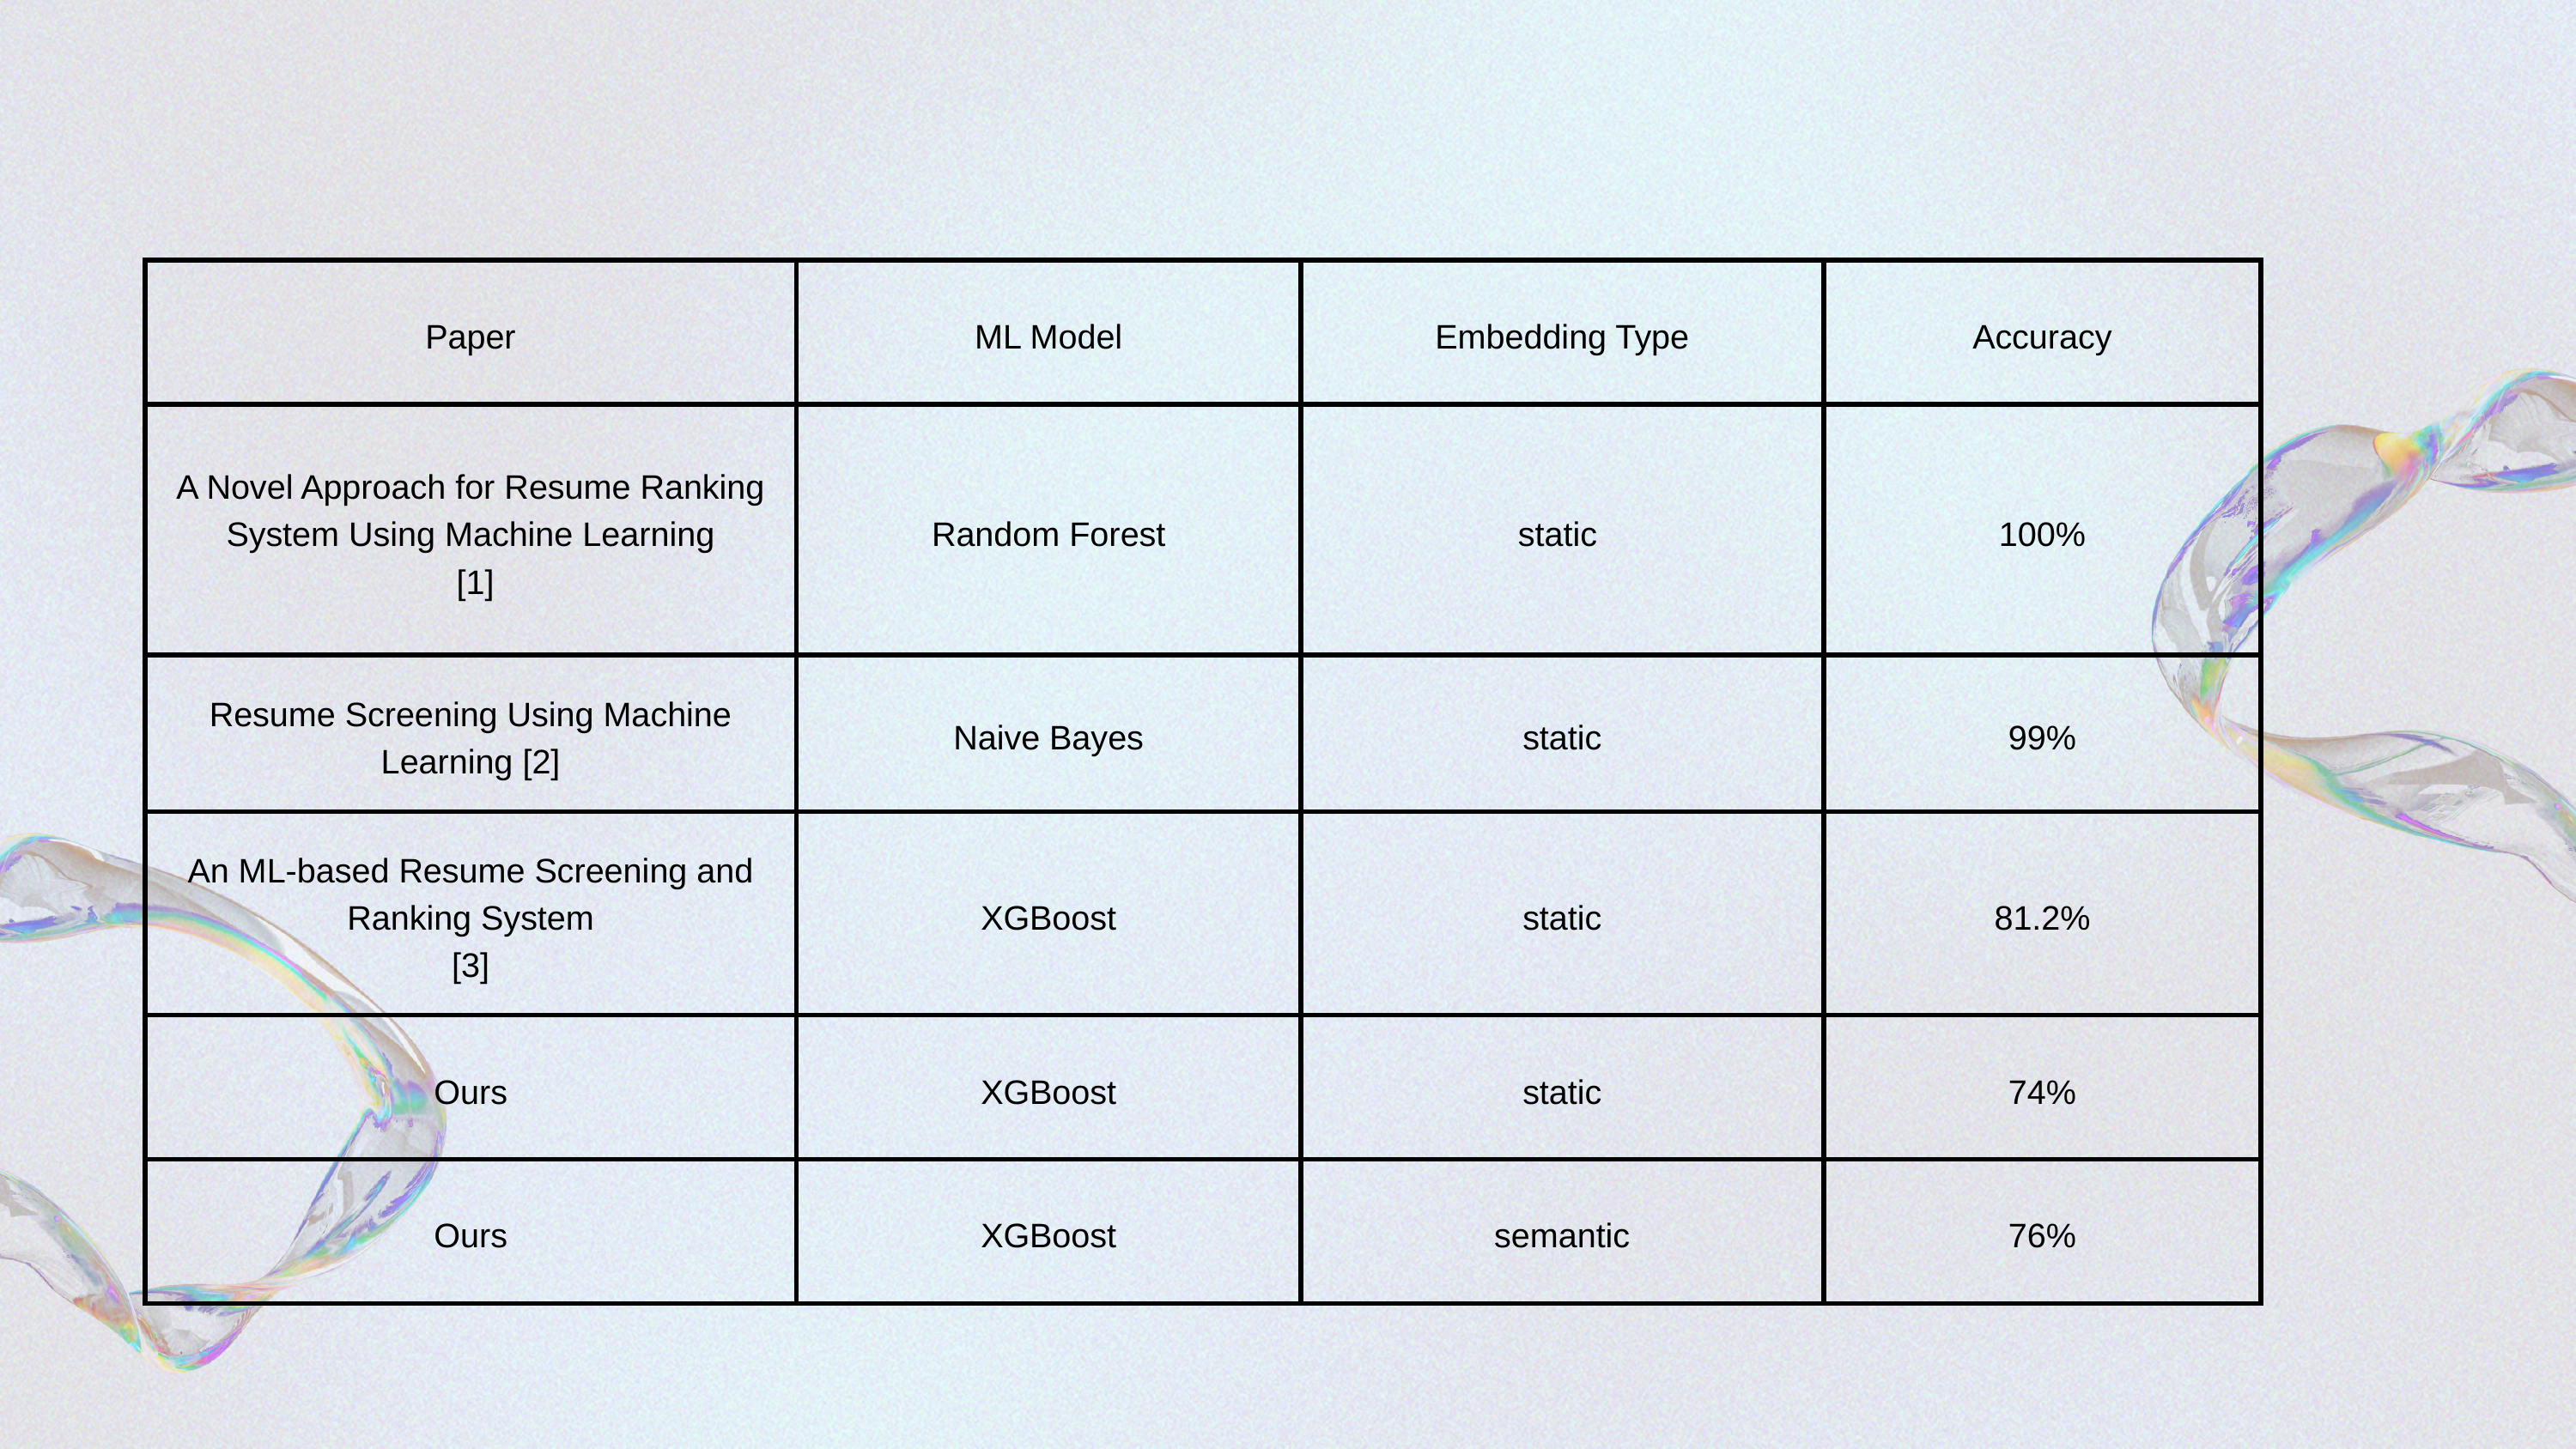

| Paper | ML Model | Embedding Type | Accuracy |
| --- | --- | --- | --- |
| A Novel Approach for Resume Ranking System Using Machine Learning [1] | Random Forest | static | 100% |
| Resume Screening Using Machine Learning [2] | Naive Bayes | static | 99% |
| An ML-based Resume Screening and Ranking System [3] | XGBoost | static | 81.2% |
| Ours | XGBoost | static | 74% |
| Ours | XGBoost | semantic | 76% |